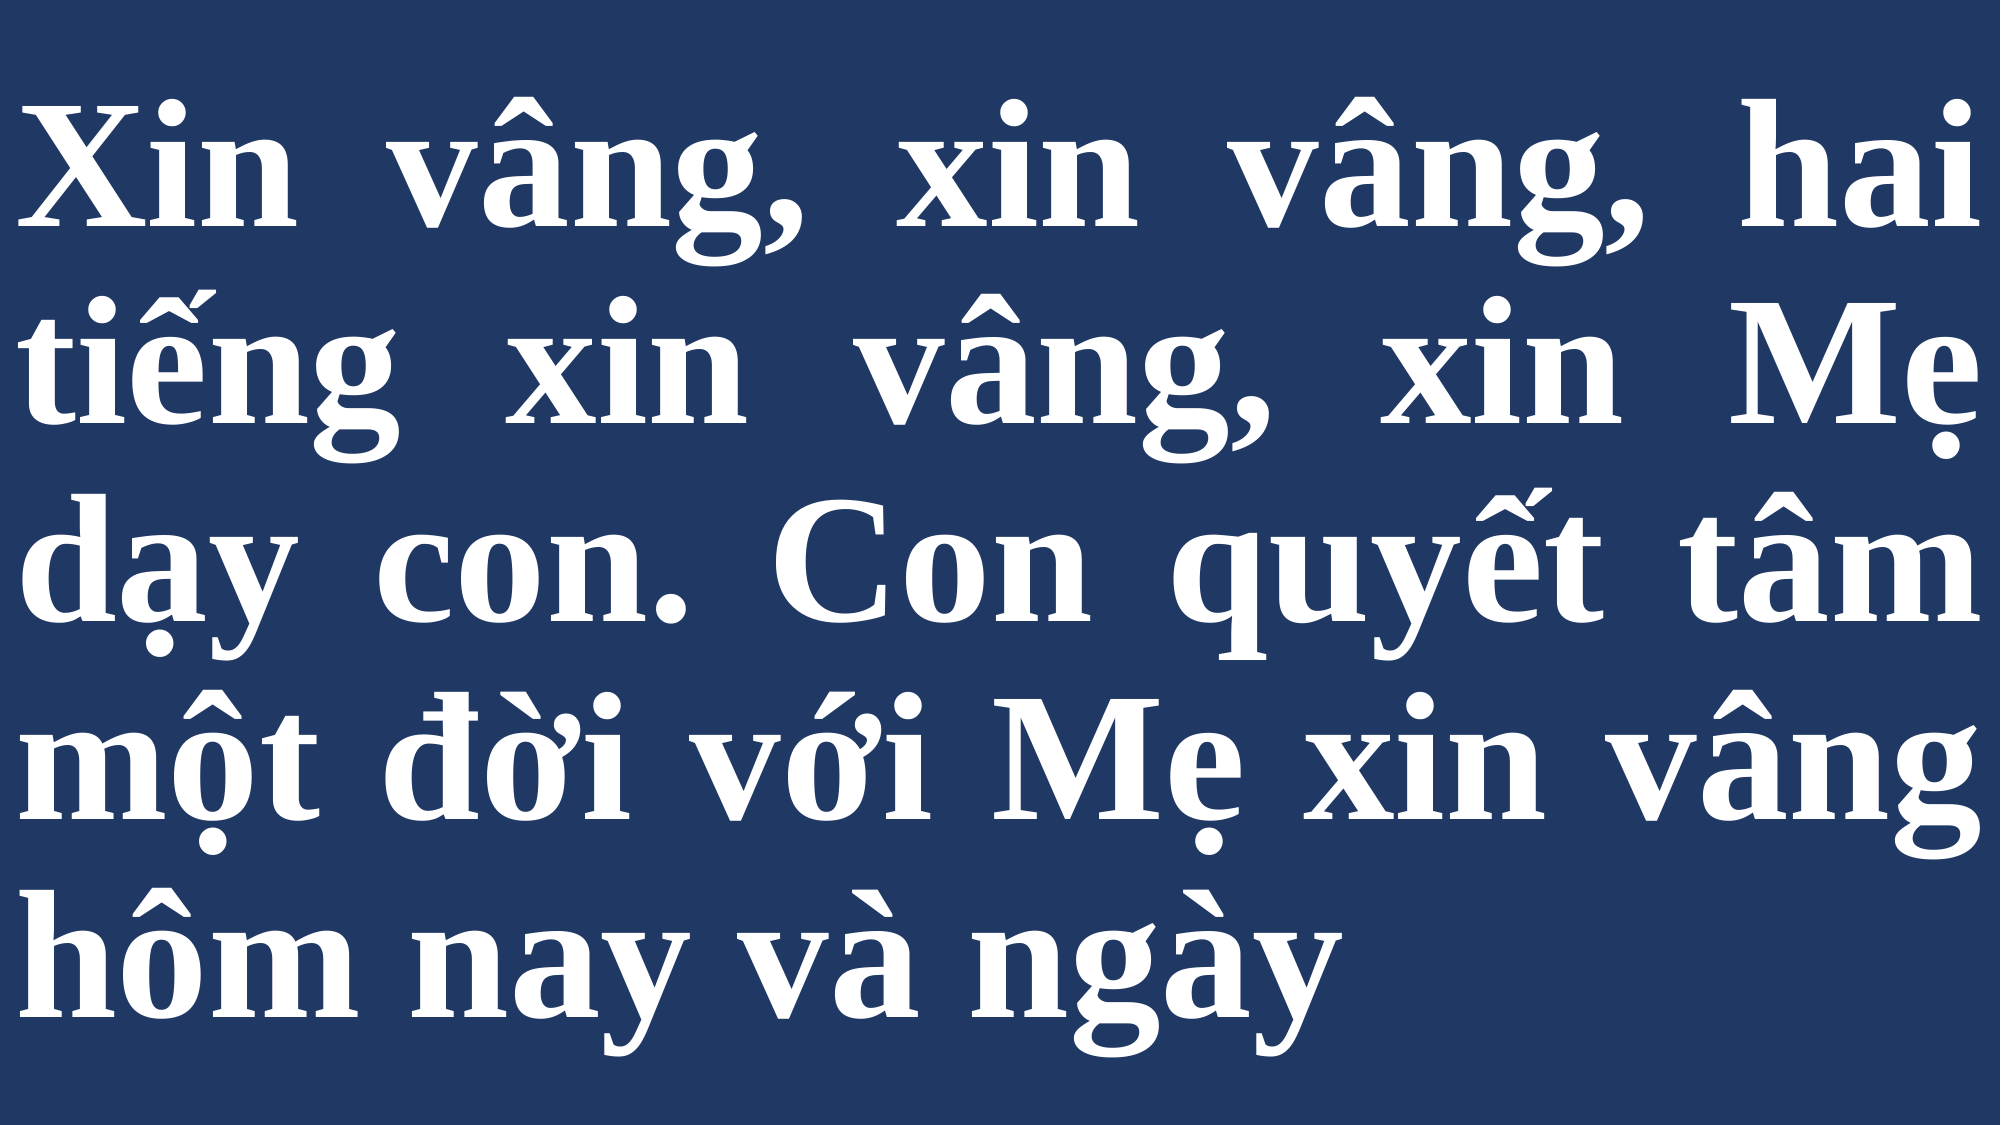

# Xin vâng, xin vâng, hai tiếng xin vâng, xin Mẹ dạy con. Con quyết tâm một đời với Mẹ xin vâng hôm nay và ngày